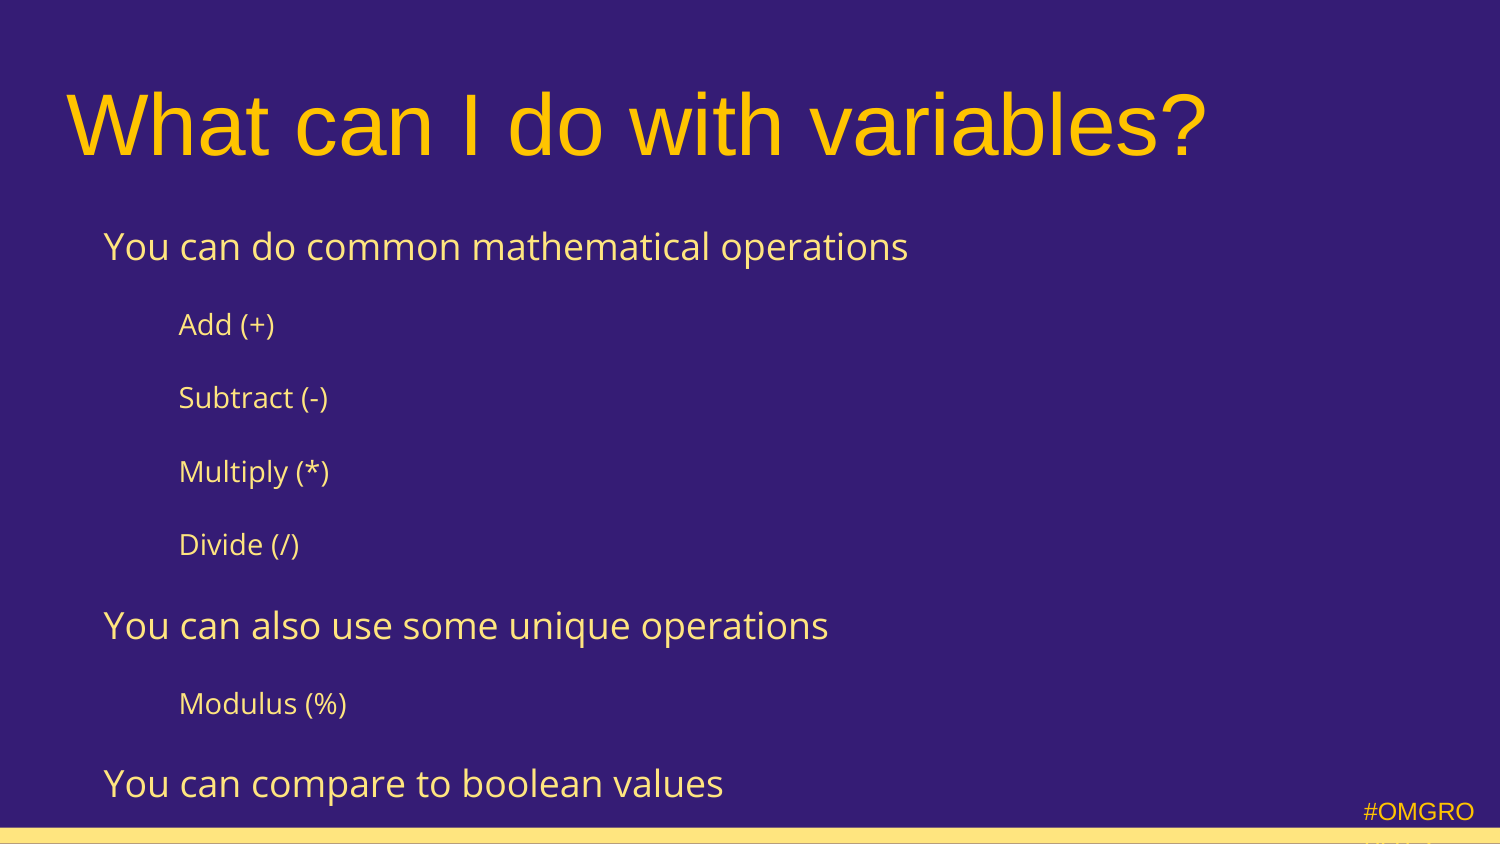

# What can I do with variables?
You can do common mathematical operations
Add (+)
Subtract (-)
Multiply (*)
Divide (/)
You can also use some unique operations
Modulus (%)
You can compare to boolean values
Equal to (==)
Not equal to (!=)
! → Not